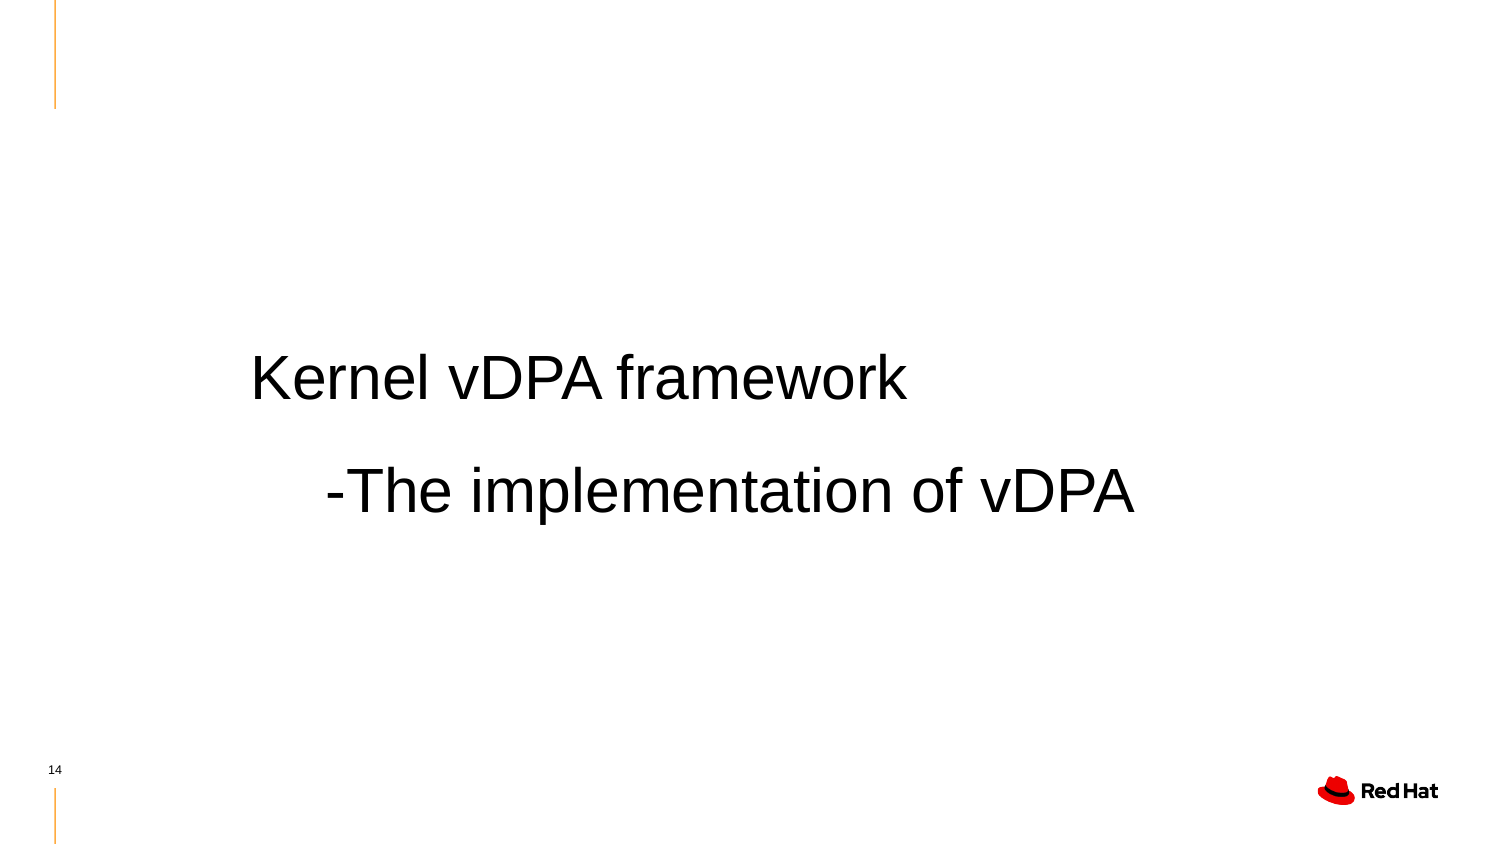

Kernel vDPA framework
-The implementation of vDPA
14